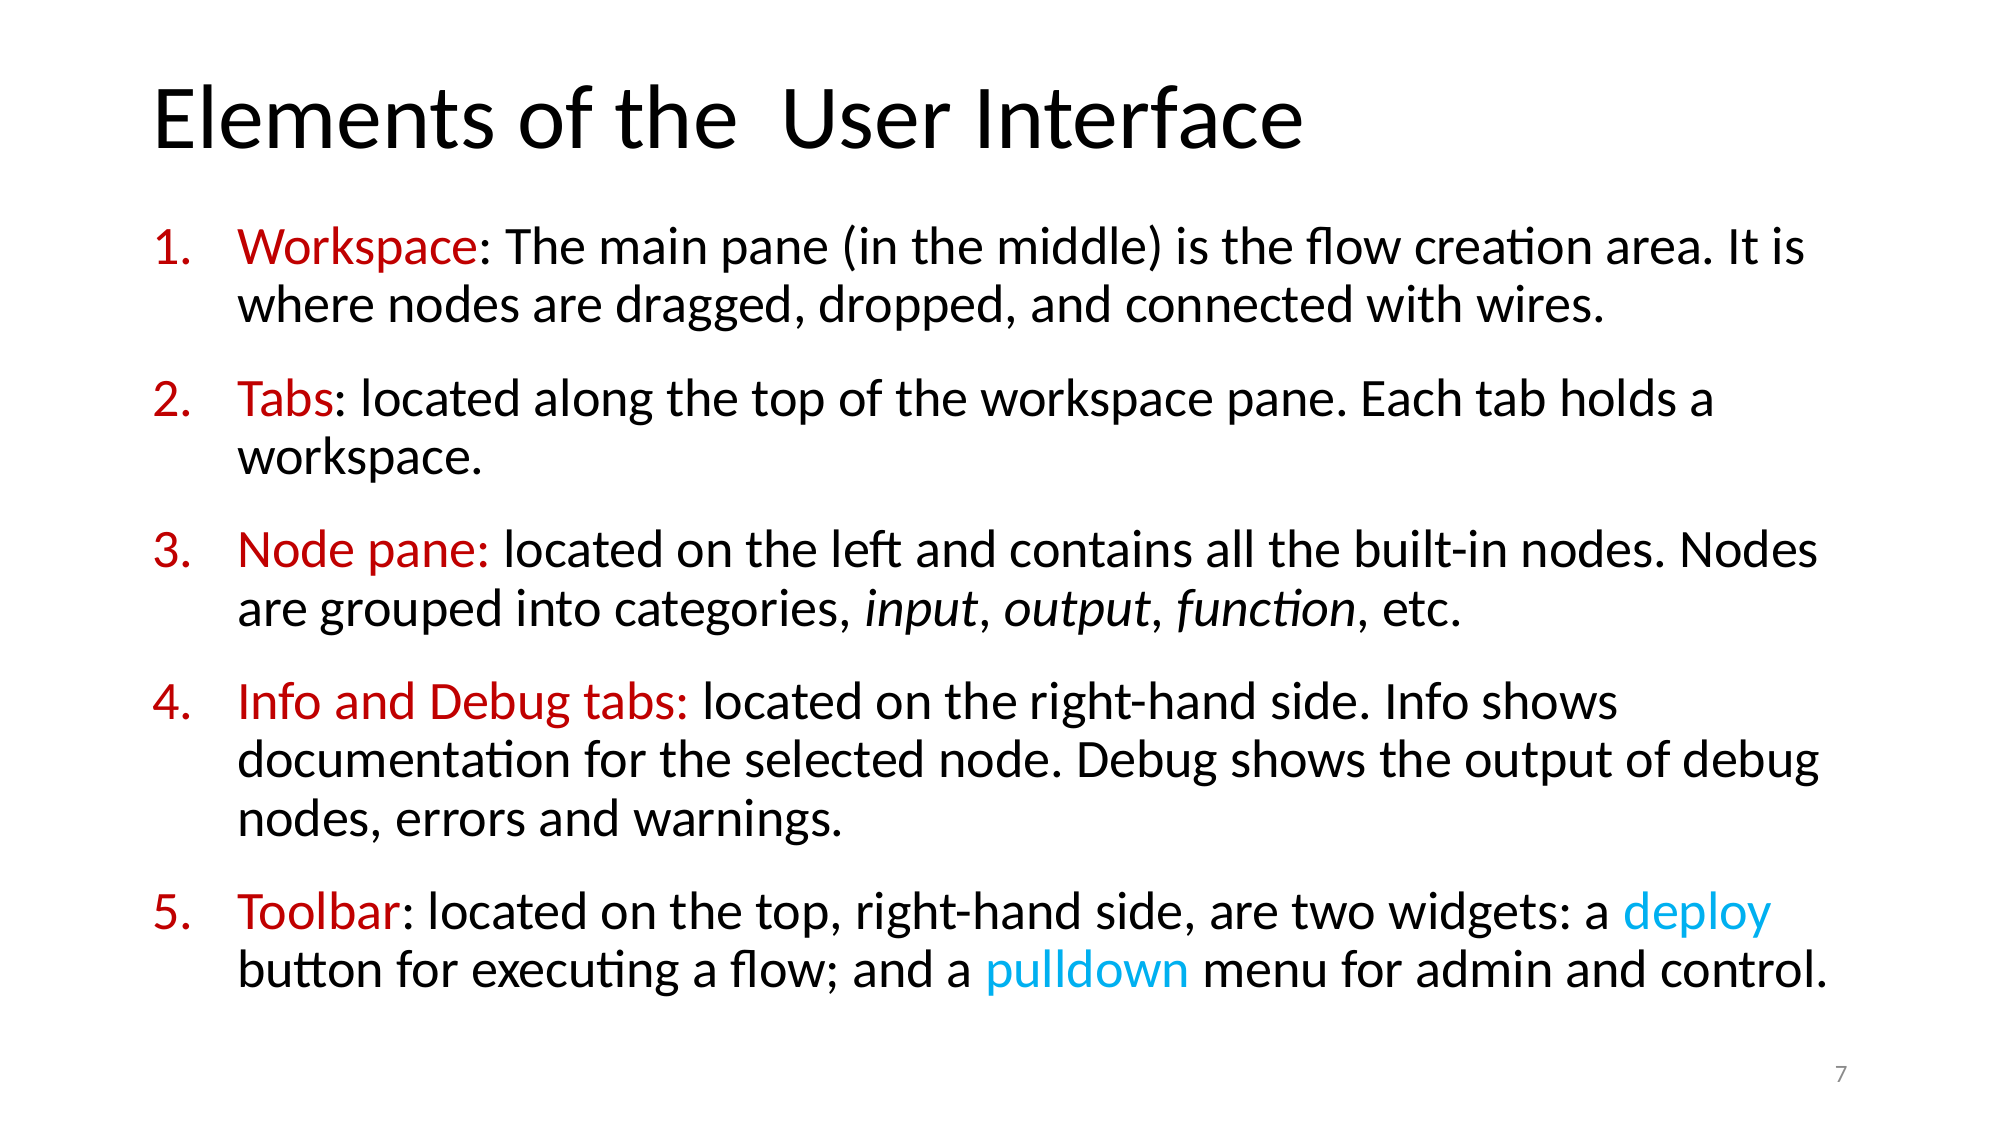

# Elements of the  User Interface
Workspace: The main pane (in the middle) is the flow creation area. It is where nodes are dragged, dropped, and connected with wires.
Tabs: located along the top of the workspace pane. Each tab holds a workspace.
Node pane: located on the left and contains all the built-in nodes. Nodes are grouped into categories, input, output, function, etc.
Info and Debug tabs: located on the right-hand side. Info shows documentation for the selected node. Debug shows the output of debug nodes, errors and warnings.
Toolbar: located on the top, right-hand side, are two widgets: a deploy button for executing a flow; and a pulldown menu for admin and control.
7